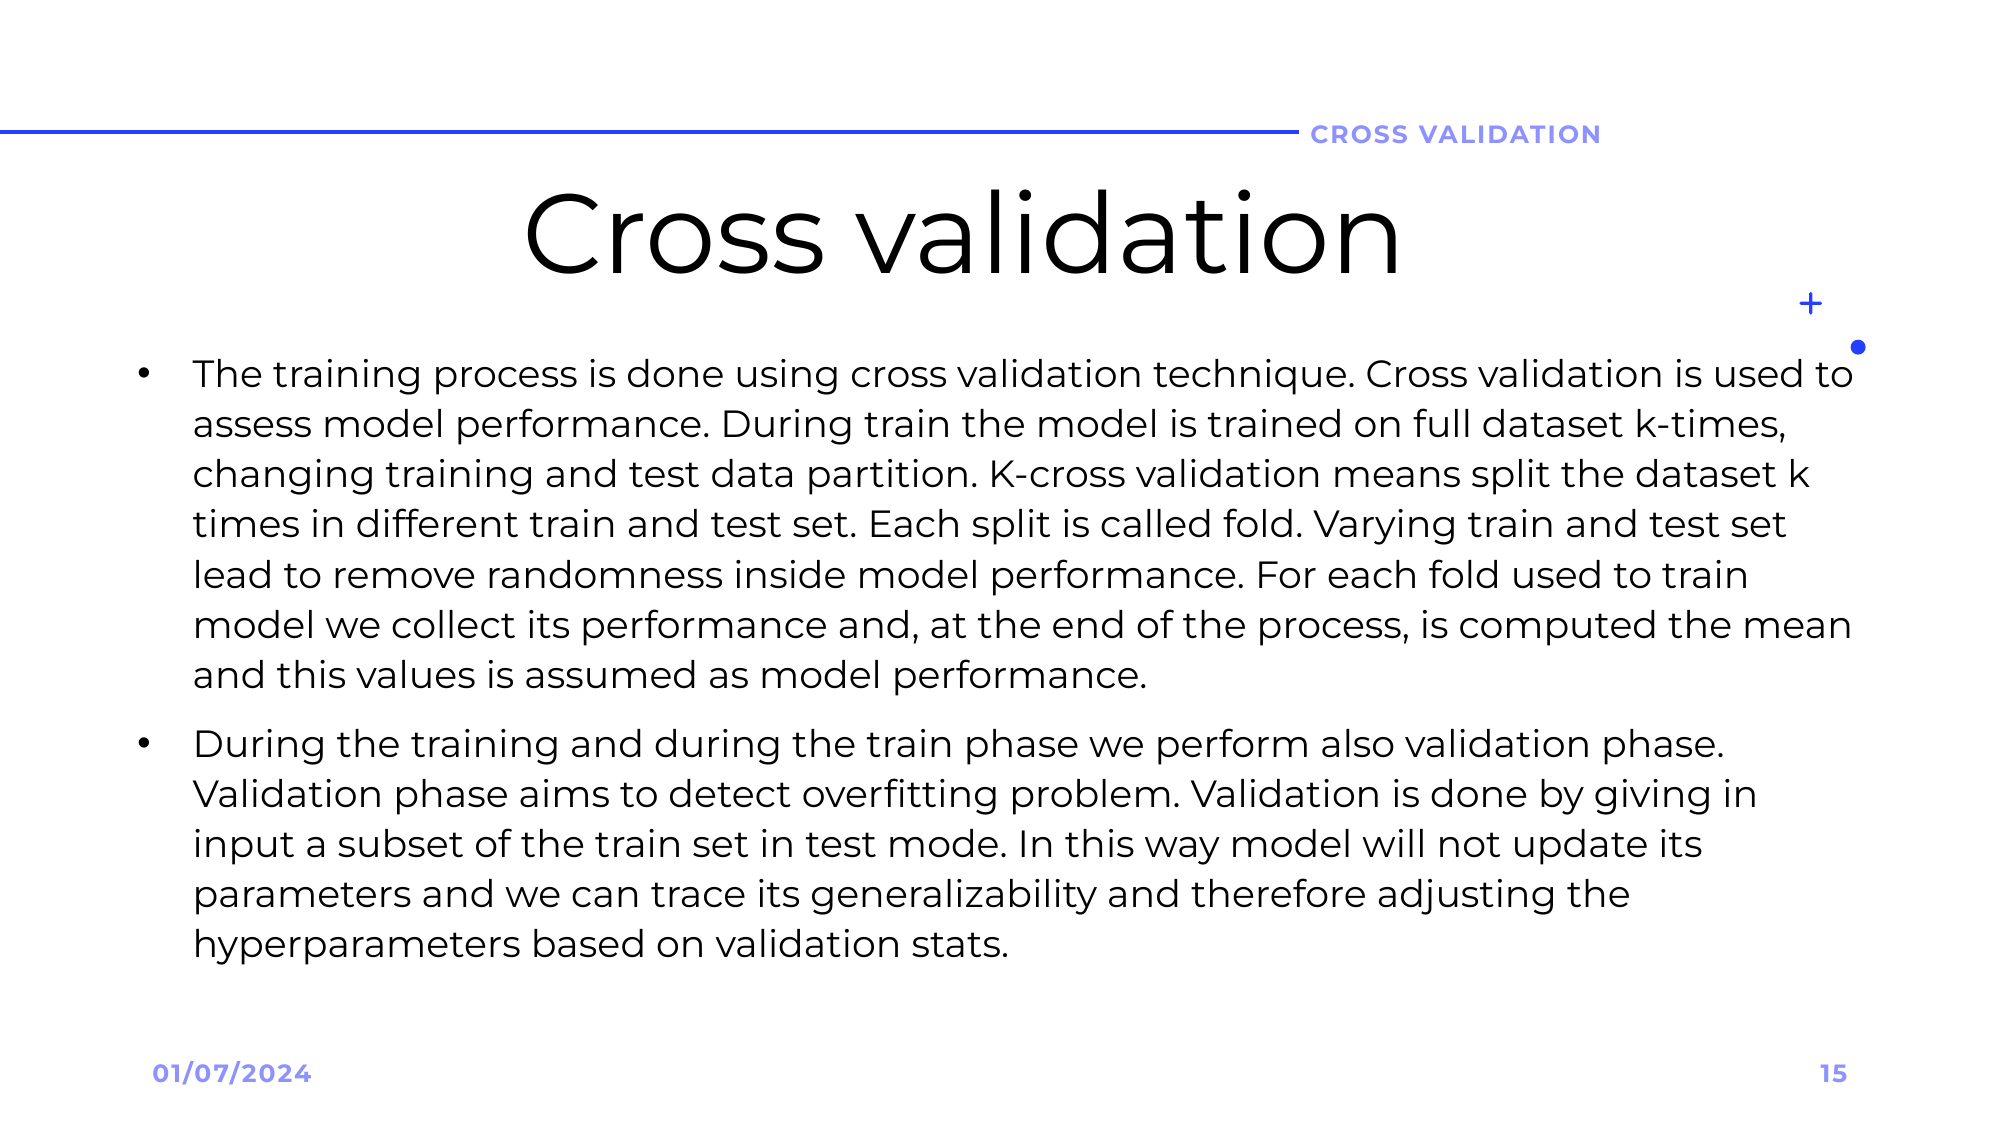

Cross validation
# Cross validation
The training process is done using cross validation technique. Cross validation is used to assess model performance. During train the model is trained on full dataset k-times, changing training and test data partition. K-cross validation means split the dataset k times in different train and test set. Each split is called fold. Varying train and test set lead to remove randomness inside model performance. For each fold used to train model we collect its performance and, at the end of the process, is computed the mean and this values is assumed as model performance.
During the training and during the train phase we perform also validation phase. Validation phase aims to detect overfitting problem. Validation is done by giving in input a subset of the train set in test mode. In this way model will not update its parameters and we can trace its generalizability and therefore adjusting the hyperparameters based on validation stats.
01/07/2024
15